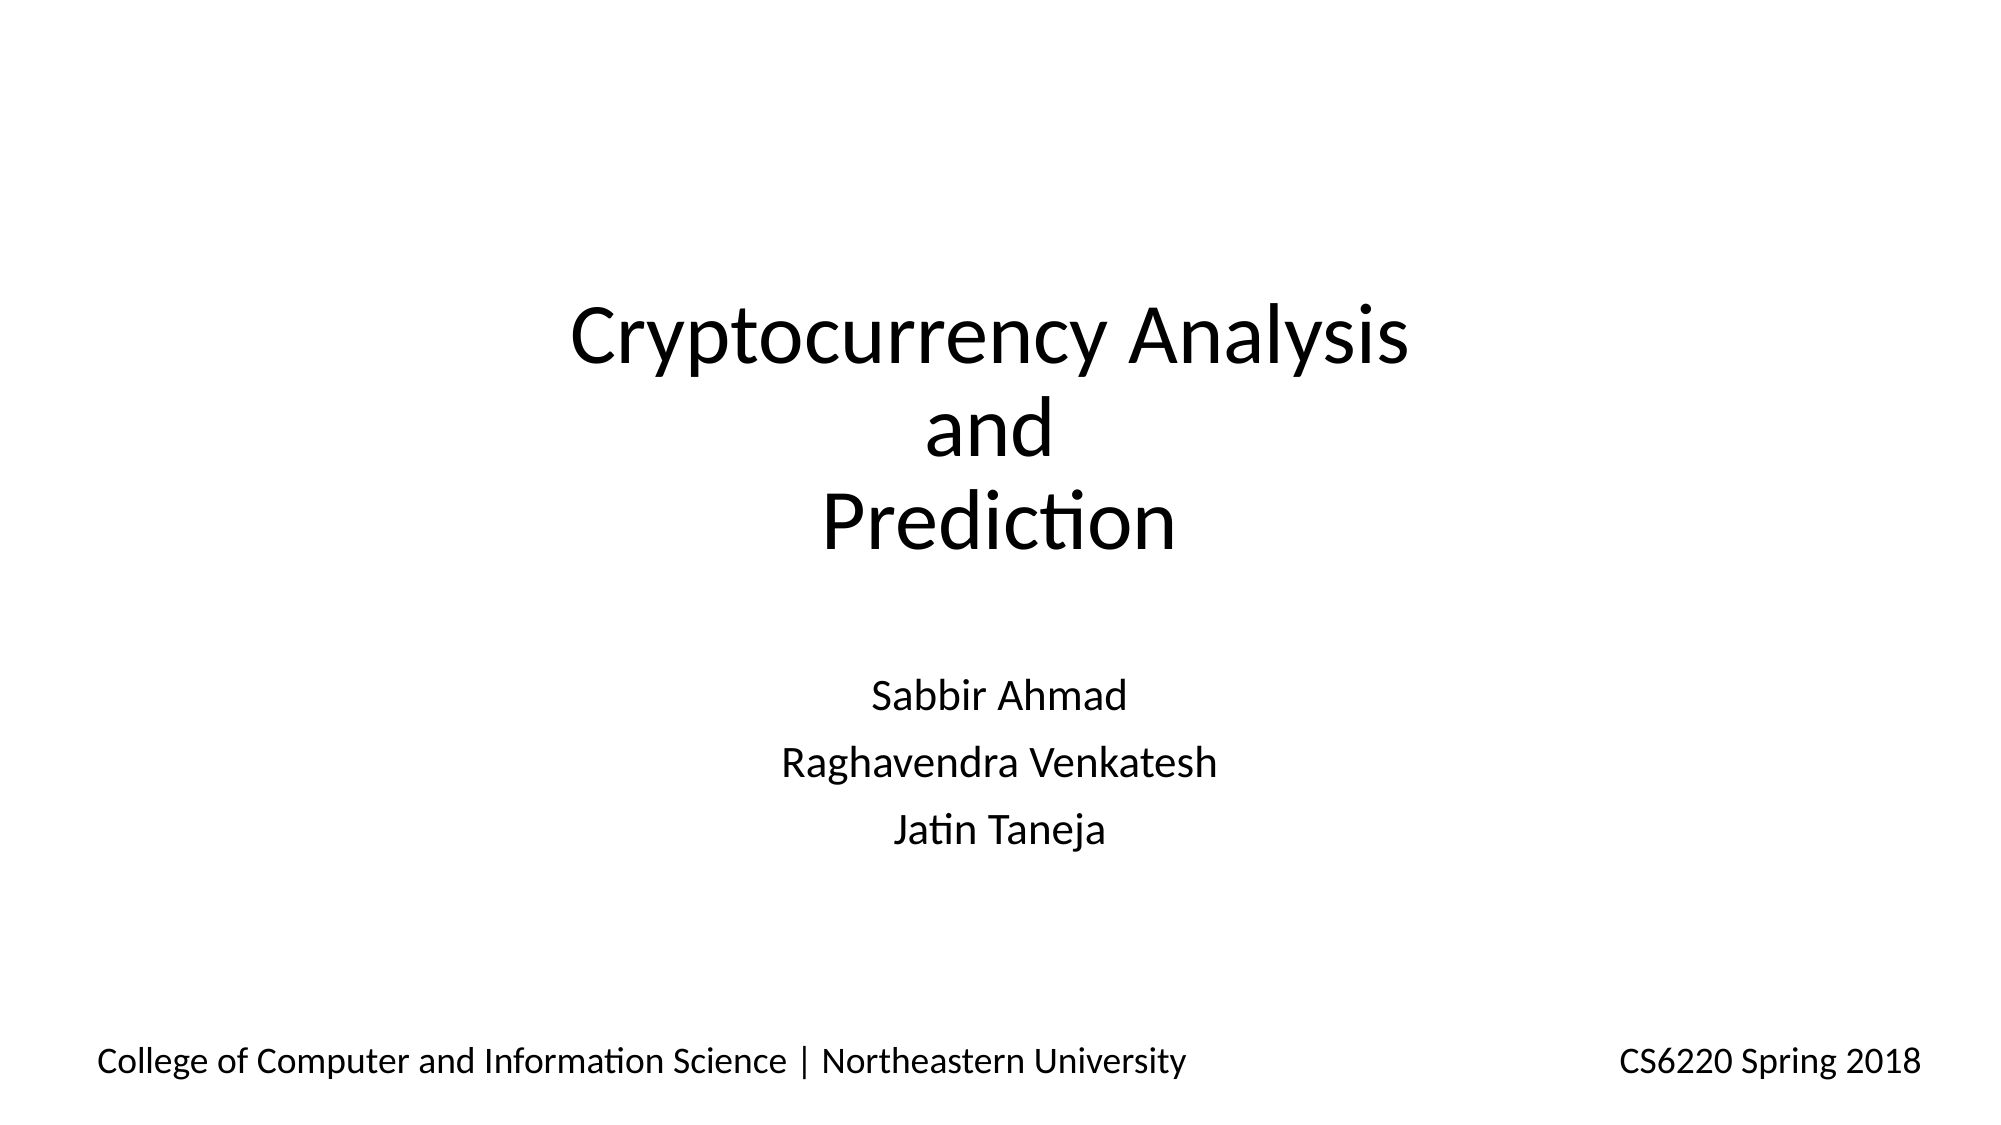

# Cryptocurrency Analysis and Prediction

Sabbir Ahmad
Raghavendra Venkatesh
Jatin Taneja

College of Computer and Information Science | Northeastern University
CS6220 Spring 2018